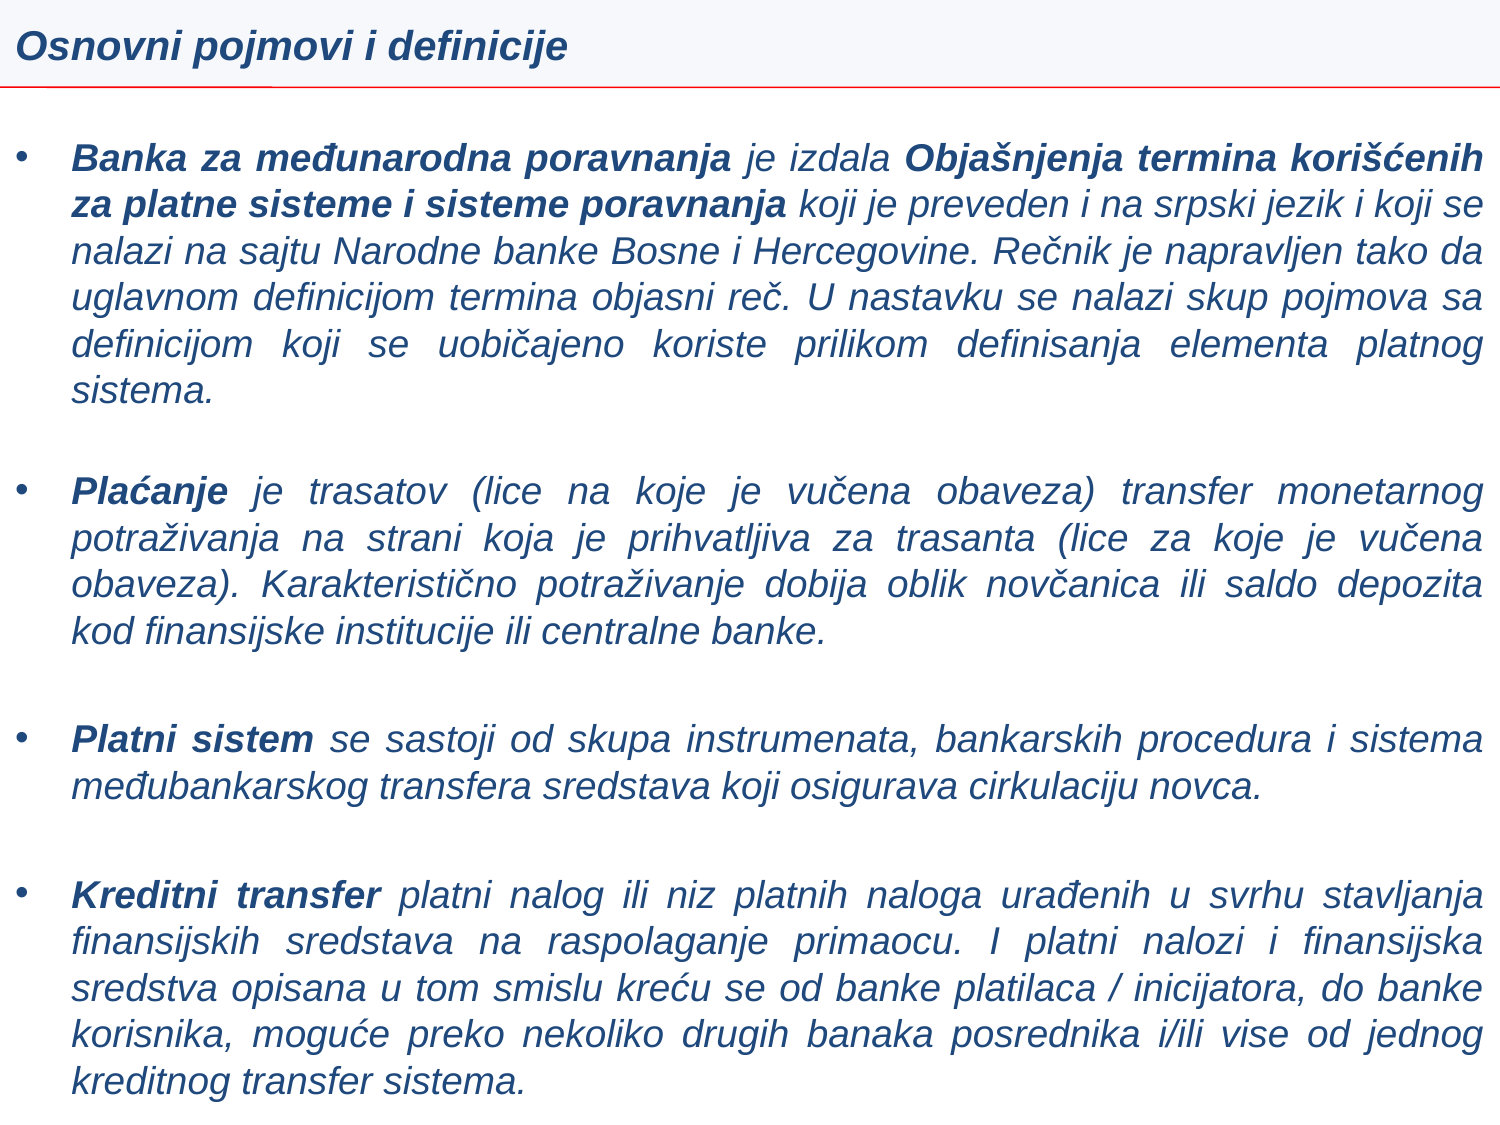

Osnovni pojmovi i definicije
Banka za međunarodna poravnanja je izdala Objašnjenja termina korišćenih za platne sisteme i sisteme poravnanja koji je preveden i na srpski jezik i koji se nalazi na sajtu Narodne banke Bosne i Hercegovine. Rečnik je napravljen tako da uglavnom definicijom termina objasni reč. U nastavku se nalazi skup pojmova sa definicijom koji se uobičajeno koriste prilikom definisanja elementa platnog sistema.

Plaćanje je trasatov (lice na koje je vučena obaveza) transfer monetarnog potraživanja na strani koja je prihvatljiva za trasanta (lice za koje je vučena obaveza). Karakteristično potraživanje dobija oblik novčanica ili saldo depozita kod finansijske institucije ili centralne banke.

Platni sistem se sastoji od skupa instrumenata, bankarskih procedura i sistema međubankarskog transfera sredstava koji osigurava cirkulaciju novca.

Kreditni transfer platni nalog ili niz platnih naloga urađenih u svrhu stavljanja finansijskih sredstava na raspolaganje primaocu. I platni nalozi i finansijska sredstva opisana u tom smislu kreću se od banke platilaca / inicijatora, do banke korisnika, moguće preko nekoliko drugih banaka posrednika i/ili vise od jednog kreditnog transfer sistema.